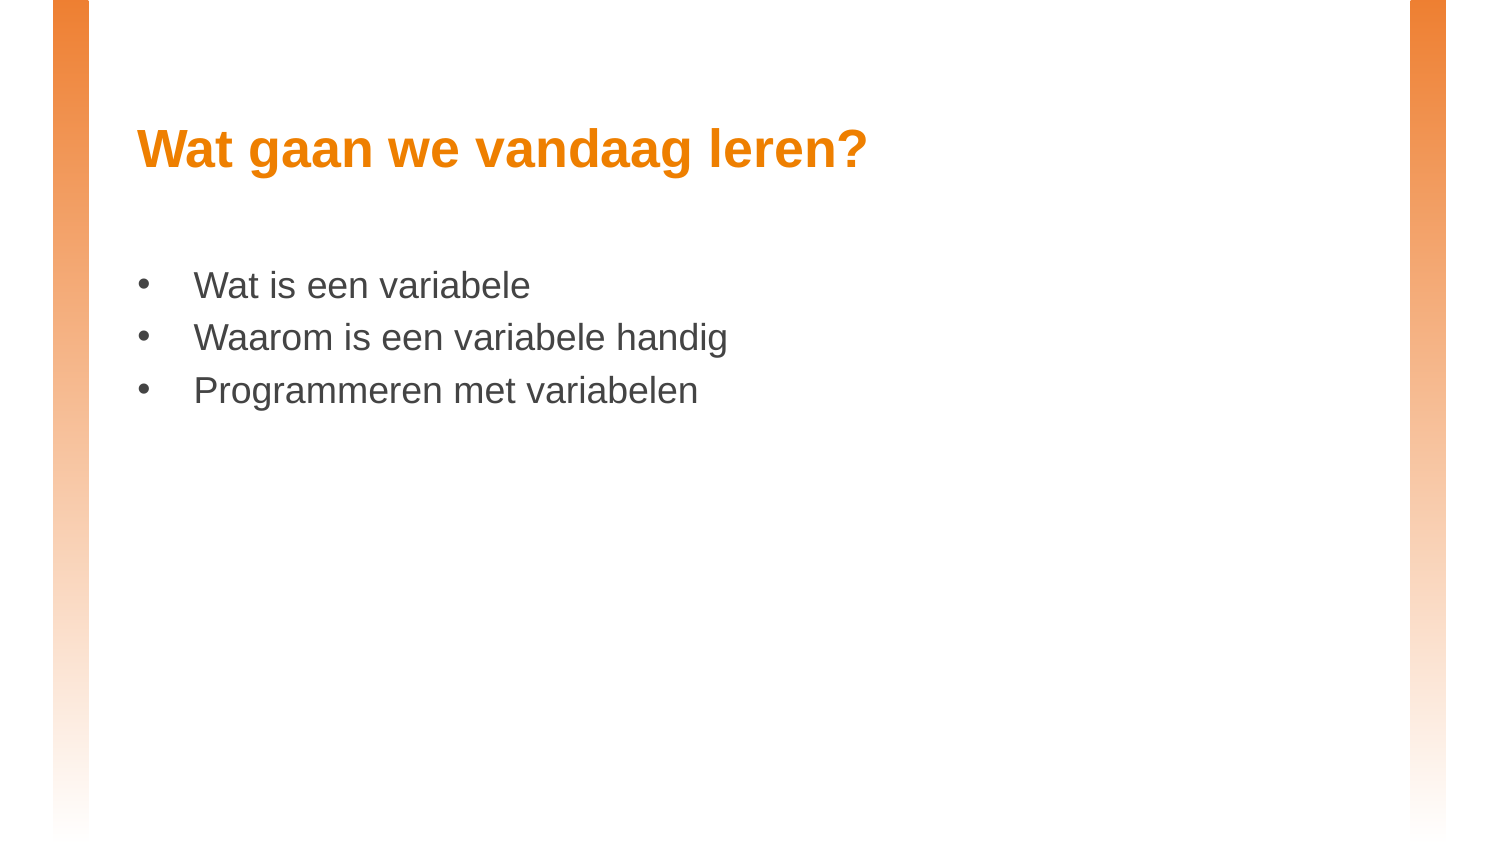

# Wat gaan we vandaag leren?

Wat is een variabele
Waarom is een variabele handig
Programmeren met variabelen